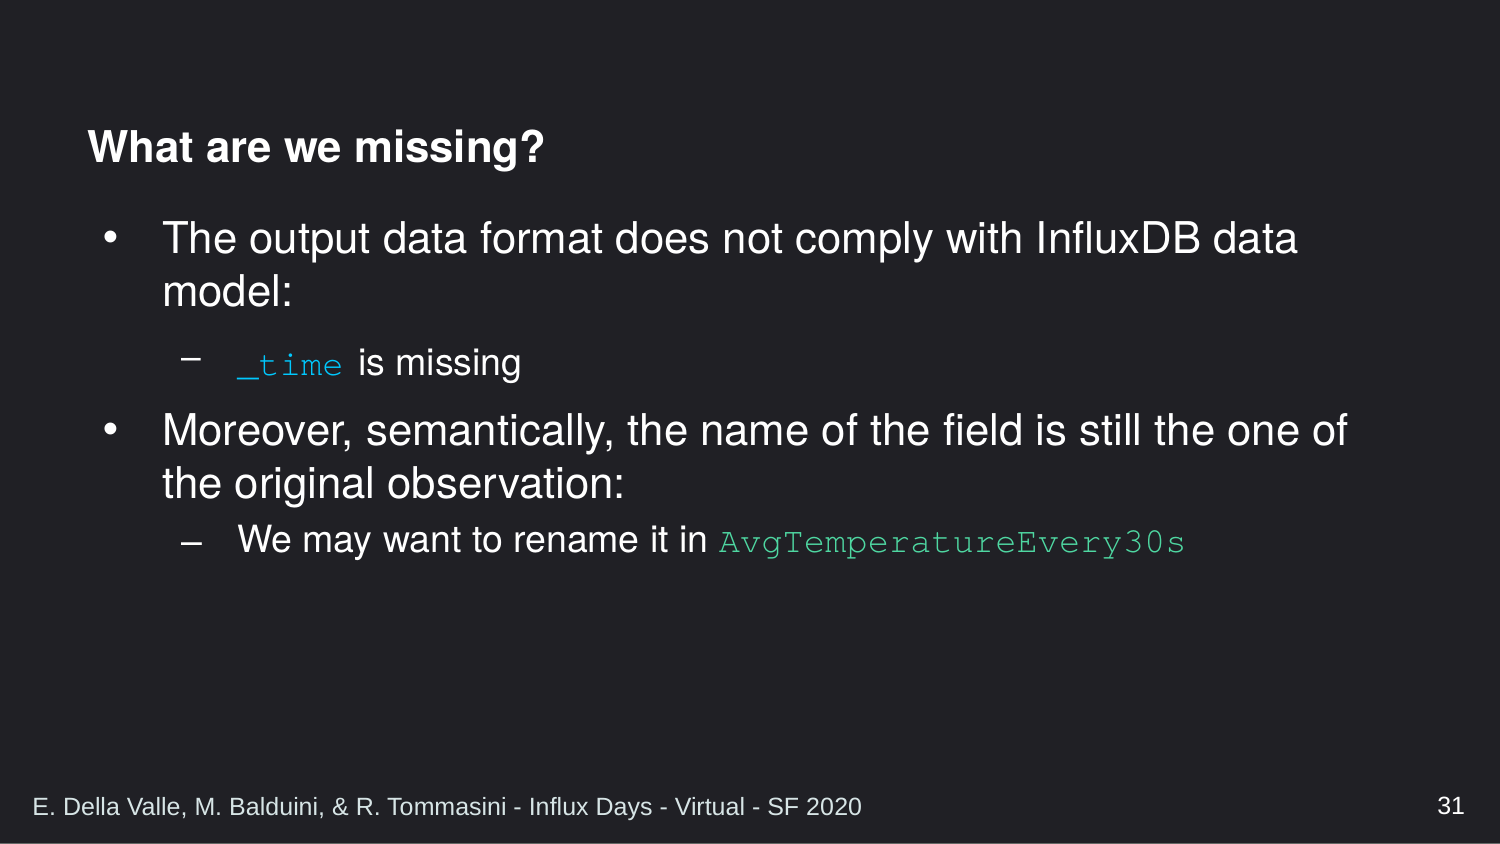

# What are we missing?
The output data format does not comply with InfluxDB data model:
_time is missing
Moreover, semantically, the name of the field is still the one of the original observation:
We may want to rename it in AvgTemperatureEvery30s
31
E. Della Valle, M. Balduini, & R. Tommasini - Influx Days - Virtual - SF 2020